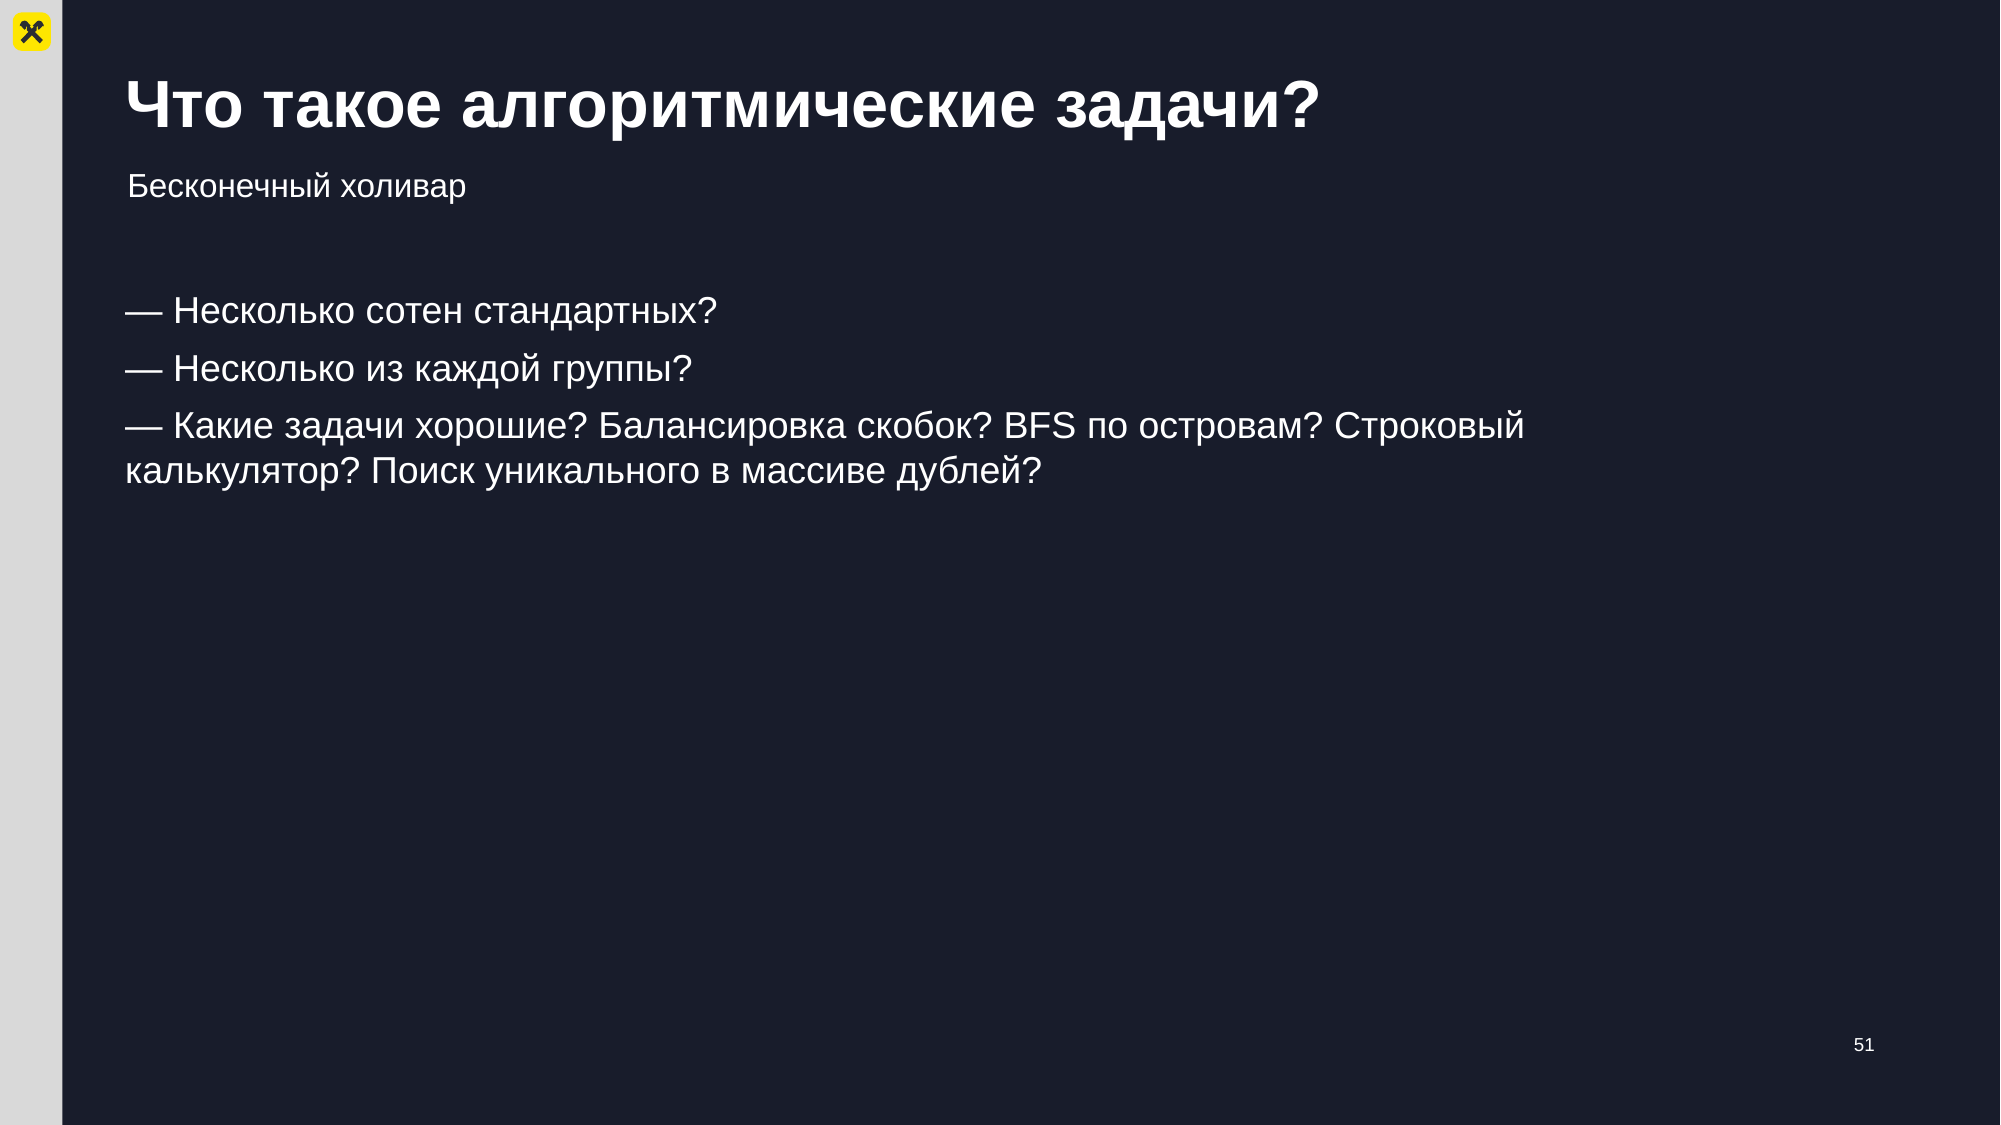

# Что такое алгоритмические задачи?
Бесконечный холивар
— Несколько сотен стандартных?
— Несколько из каждой группы?
— Какие задачи хорошие? Балансировка скобок? BFS по островам? Строковый калькулятор? Поиск уникального в массиве дублей?
51